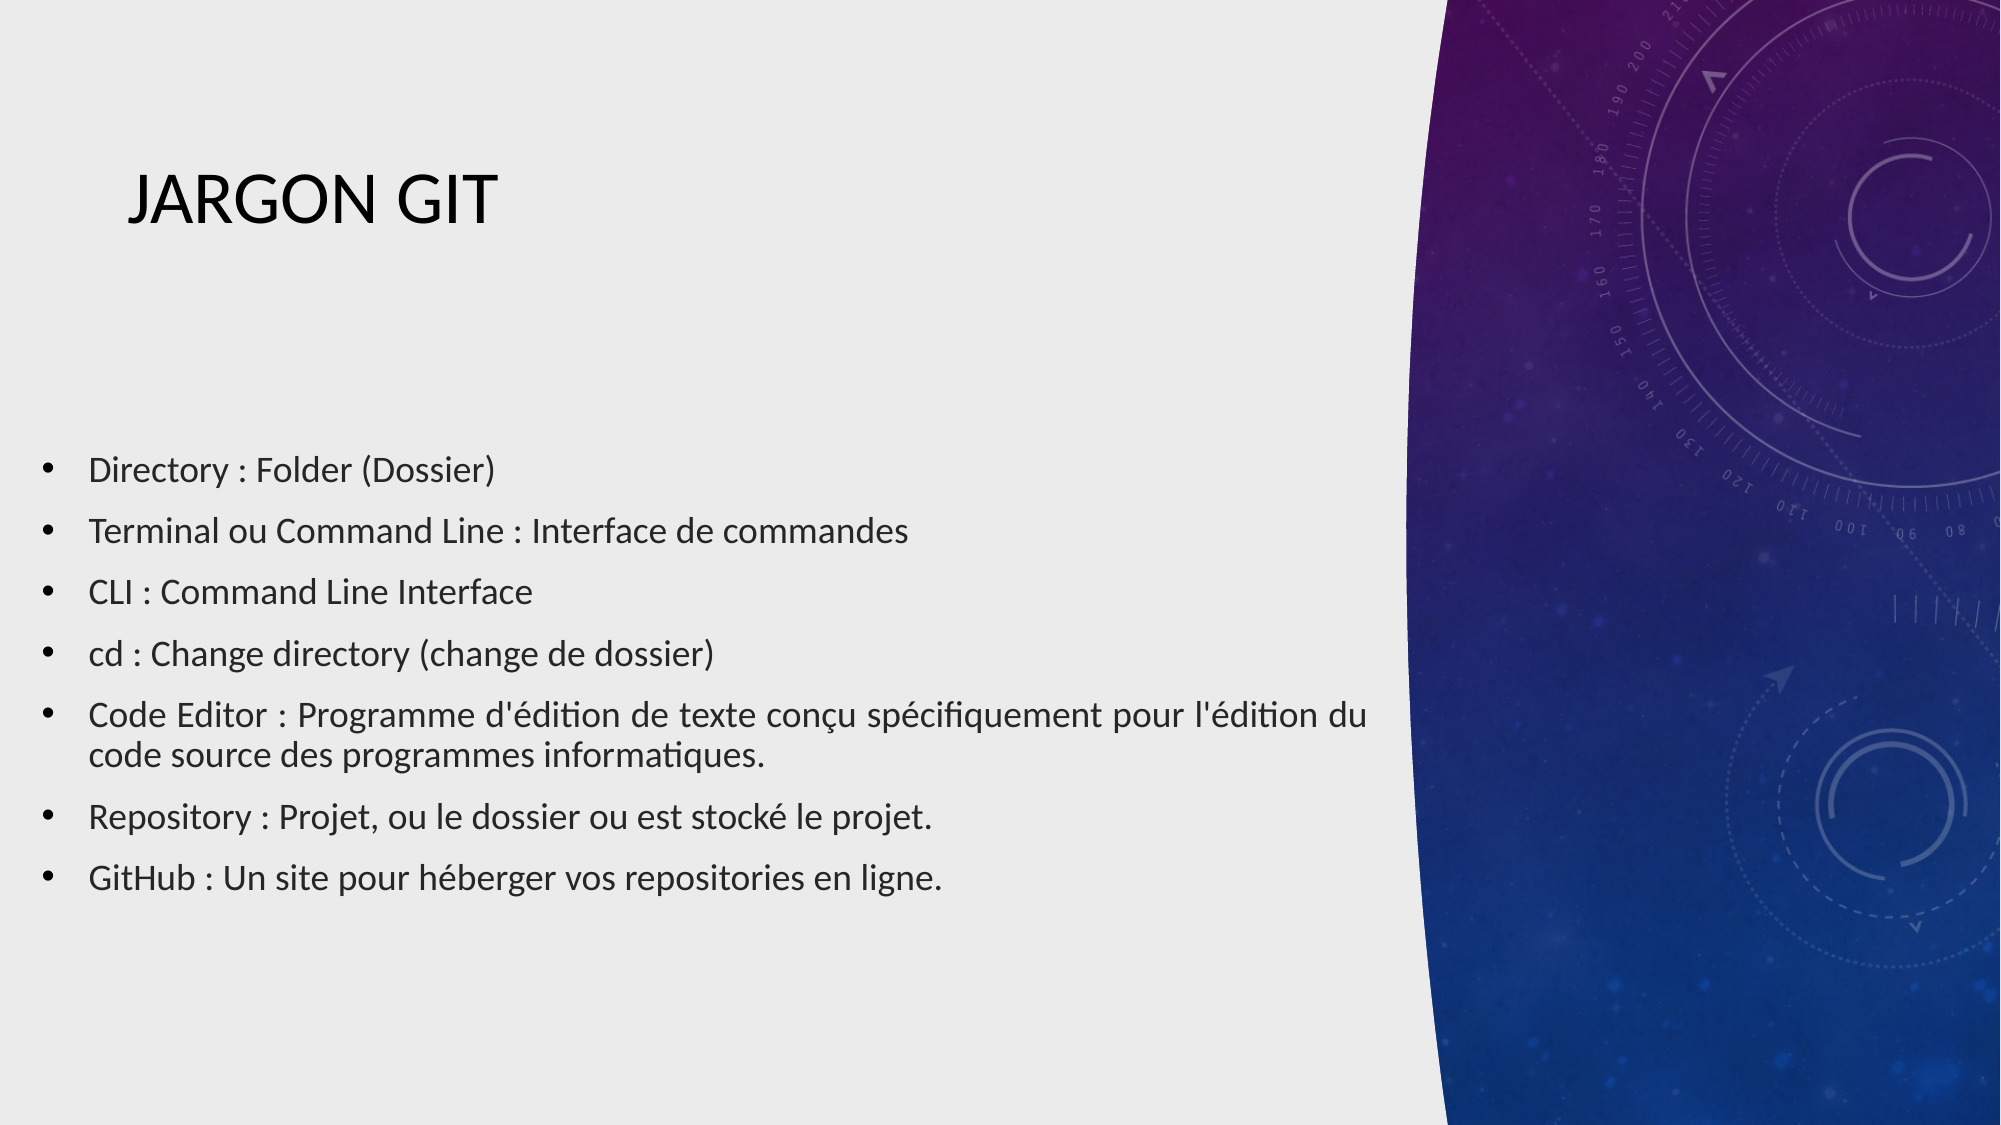

# Jargon Git
Directory : Folder (Dossier)
Terminal ou Command Line : Interface de commandes
CLI : Command Line Interface
cd : Change directory (change de dossier)
Code Editor : Programme d'édition de texte conçu spécifiquement pour l'édition du code source des programmes informatiques.
Repository : Projet, ou le dossier ou est stocké le projet.
GitHub : Un site pour héberger vos repositories en ligne.